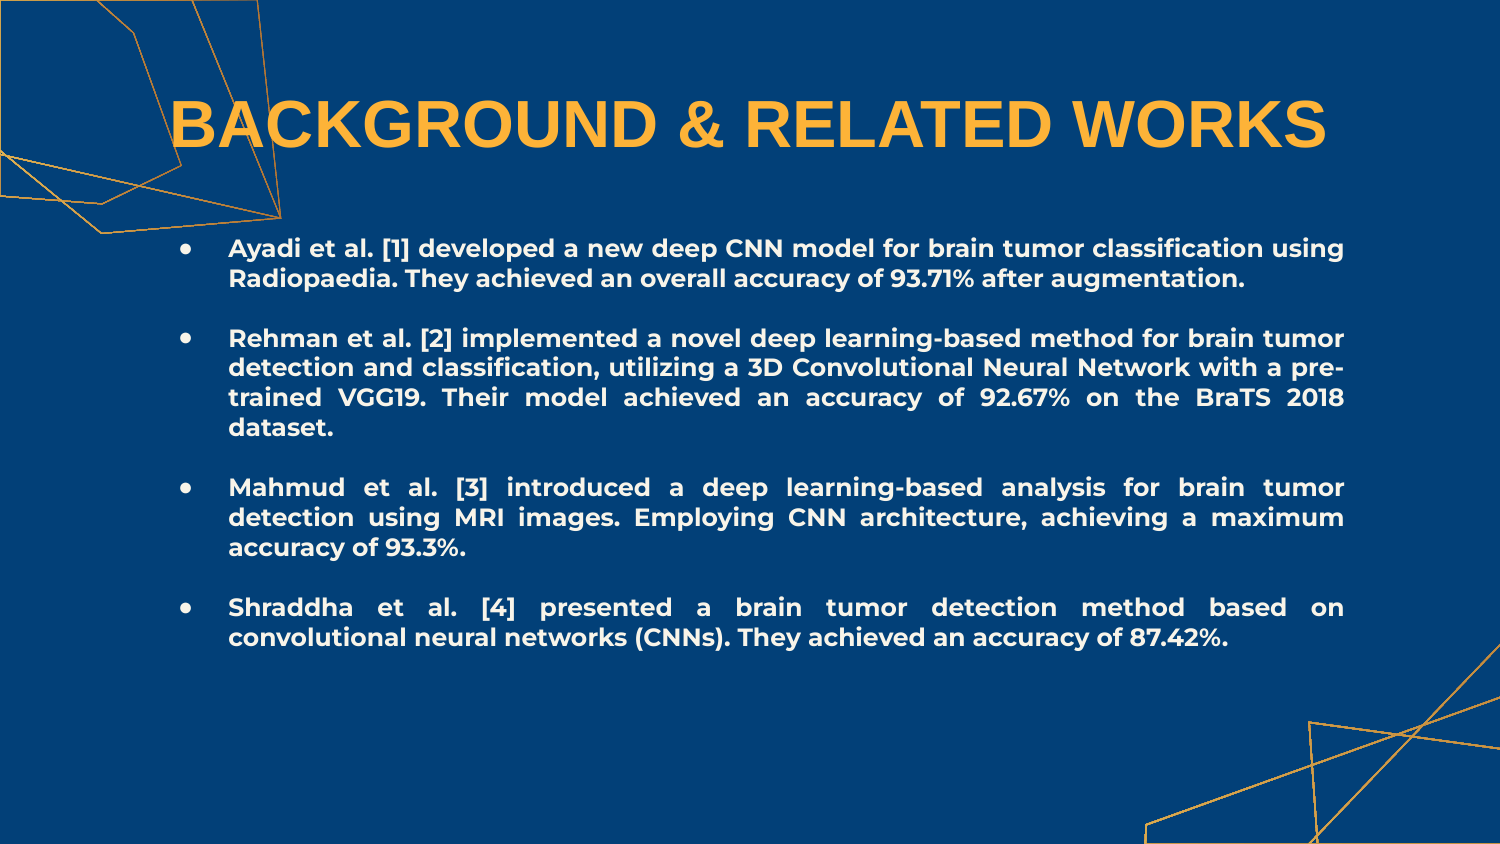

# BACKGROUND & RELATED WORKS
Ayadi et al. [1] developed a new deep CNN model for brain tumor classification using Radiopaedia. They achieved an overall accuracy of 93.71% after augmentation.

Rehman et al. [2] implemented a novel deep learning-based method for brain tumor detection and classification, utilizing a 3D Convolutional Neural Network with a pre-trained VGG19. Their model achieved an accuracy of 92.67% on the BraTS 2018 dataset.

Mahmud et al. [3] introduced a deep learning-based analysis for brain tumor detection using MRI images. Employing CNN architecture, achieving a maximum accuracy of 93.3%.

Shraddha et al. [4] presented a brain tumor detection method based on convolutional neural networks (CNNs). They achieved an accuracy of 87.42%.